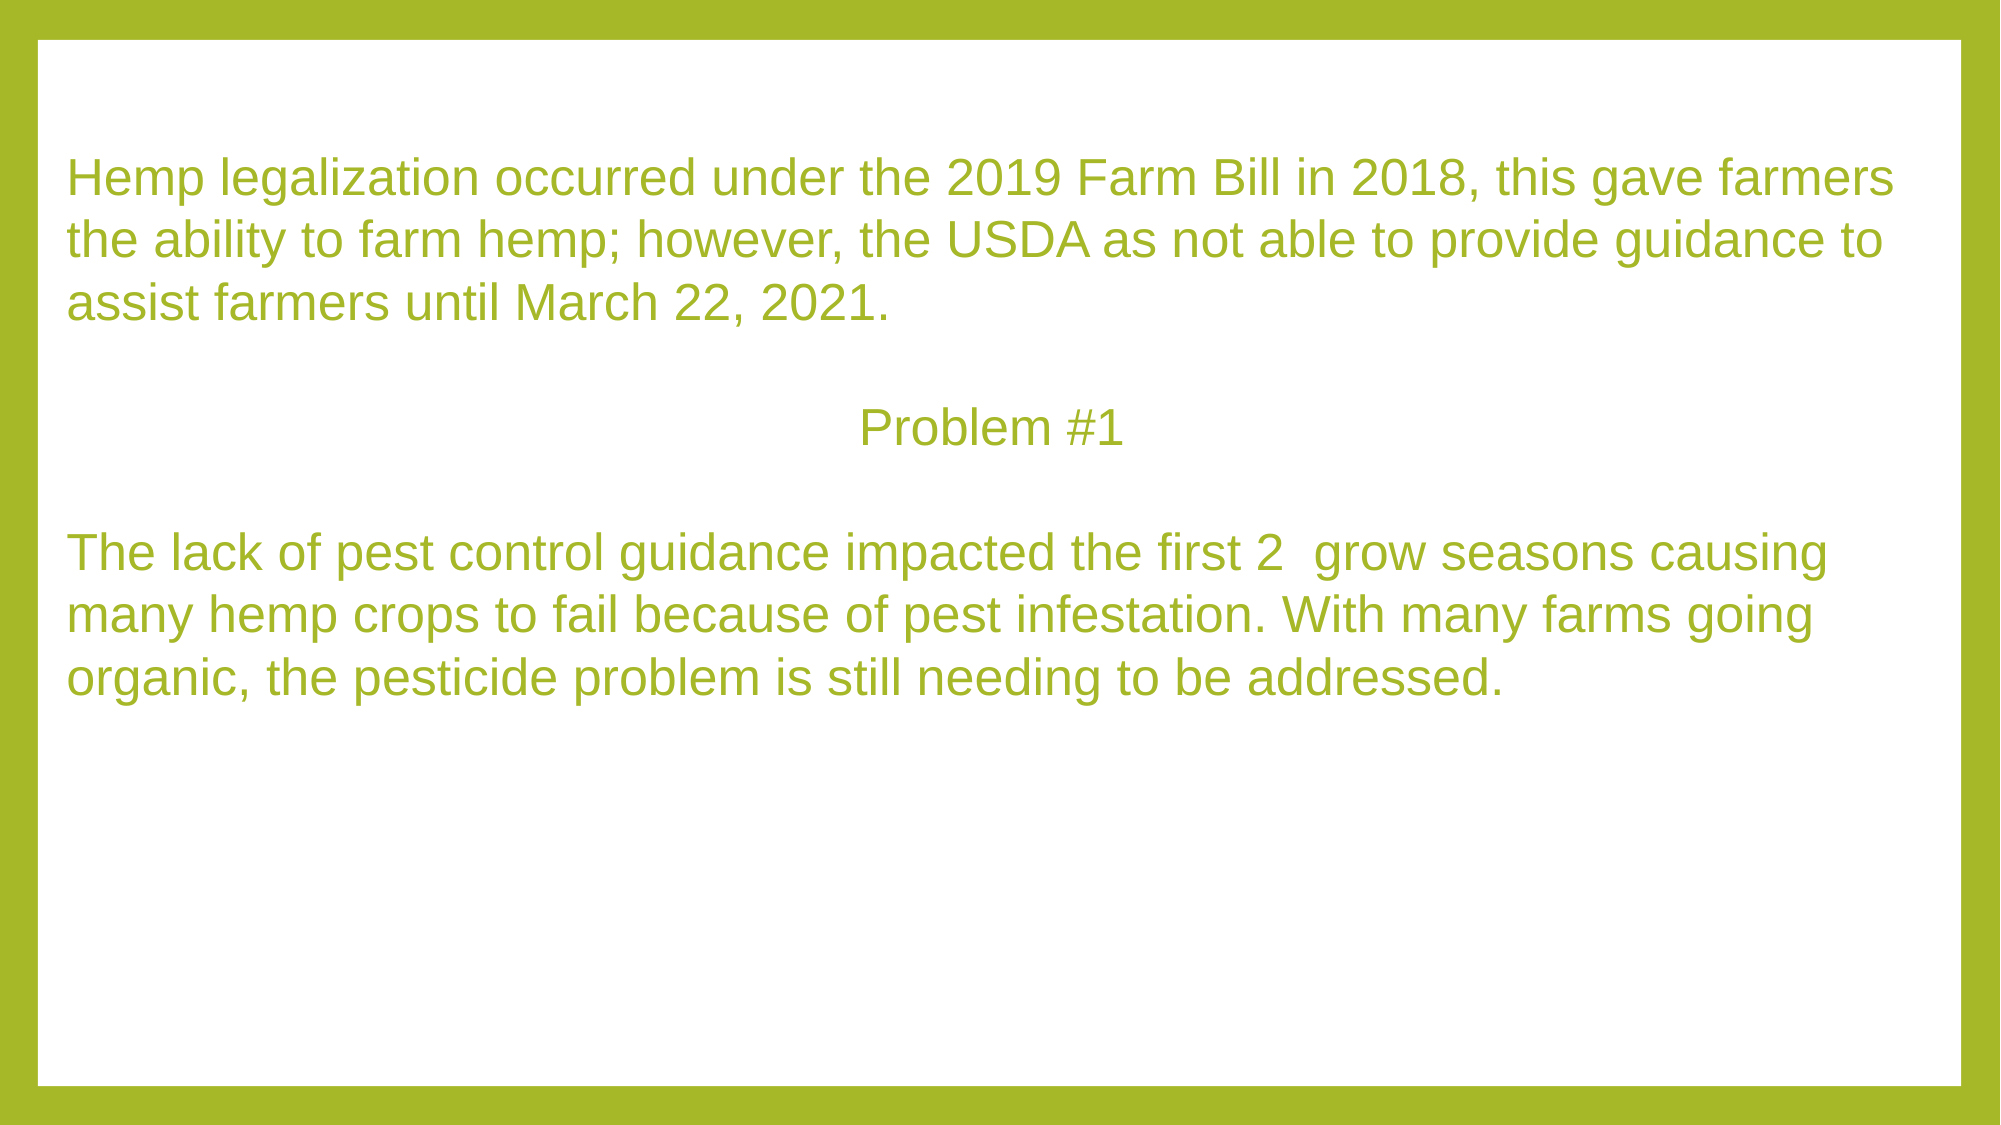

Hemp legalization occurred under the 2019 Farm Bill in 2018, this gave farmers the ability to farm hemp; however, the USDA as not able to provide guidance to assist farmers until March 22, 2021.

Problem #1

The lack of pest control guidance impacted the first 2  grow seasons causing many hemp crops to fail because of pest infestation. With many farms going organic, the pesticide problem is still needing to be addressed.